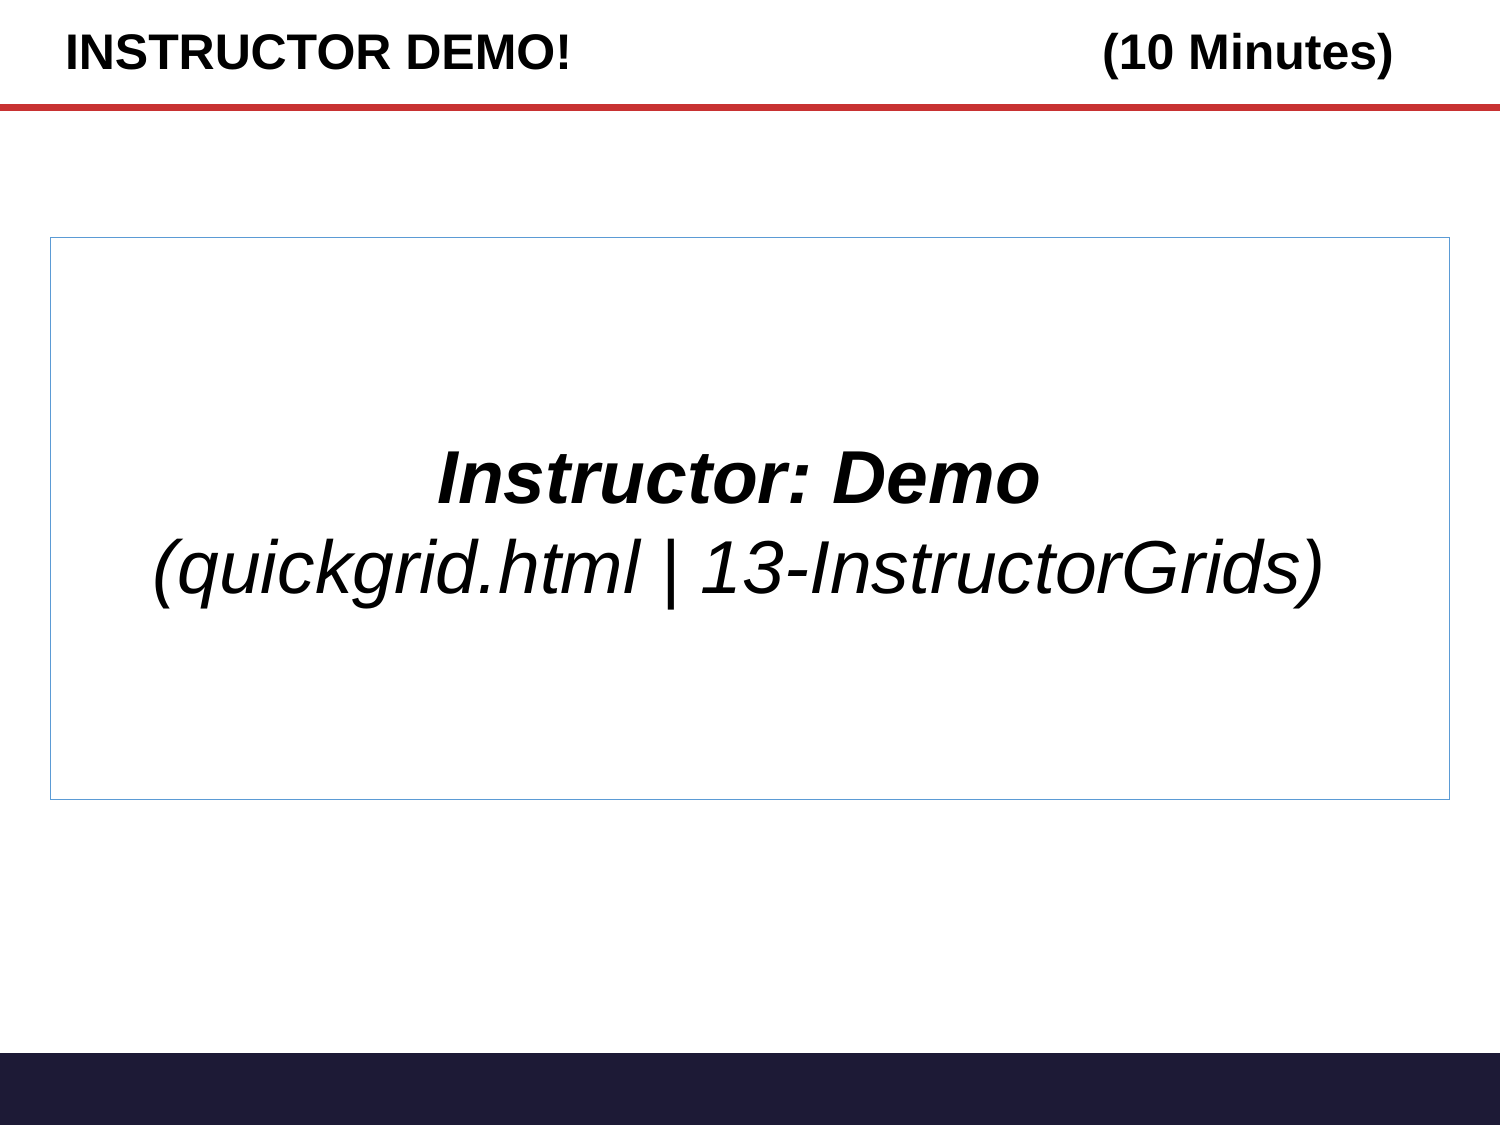

# INSTRUCTOR DEMO!                                      (10 Minutes)
Instructor: Demo
(quickgrid.html | 13-InstructorGrids)